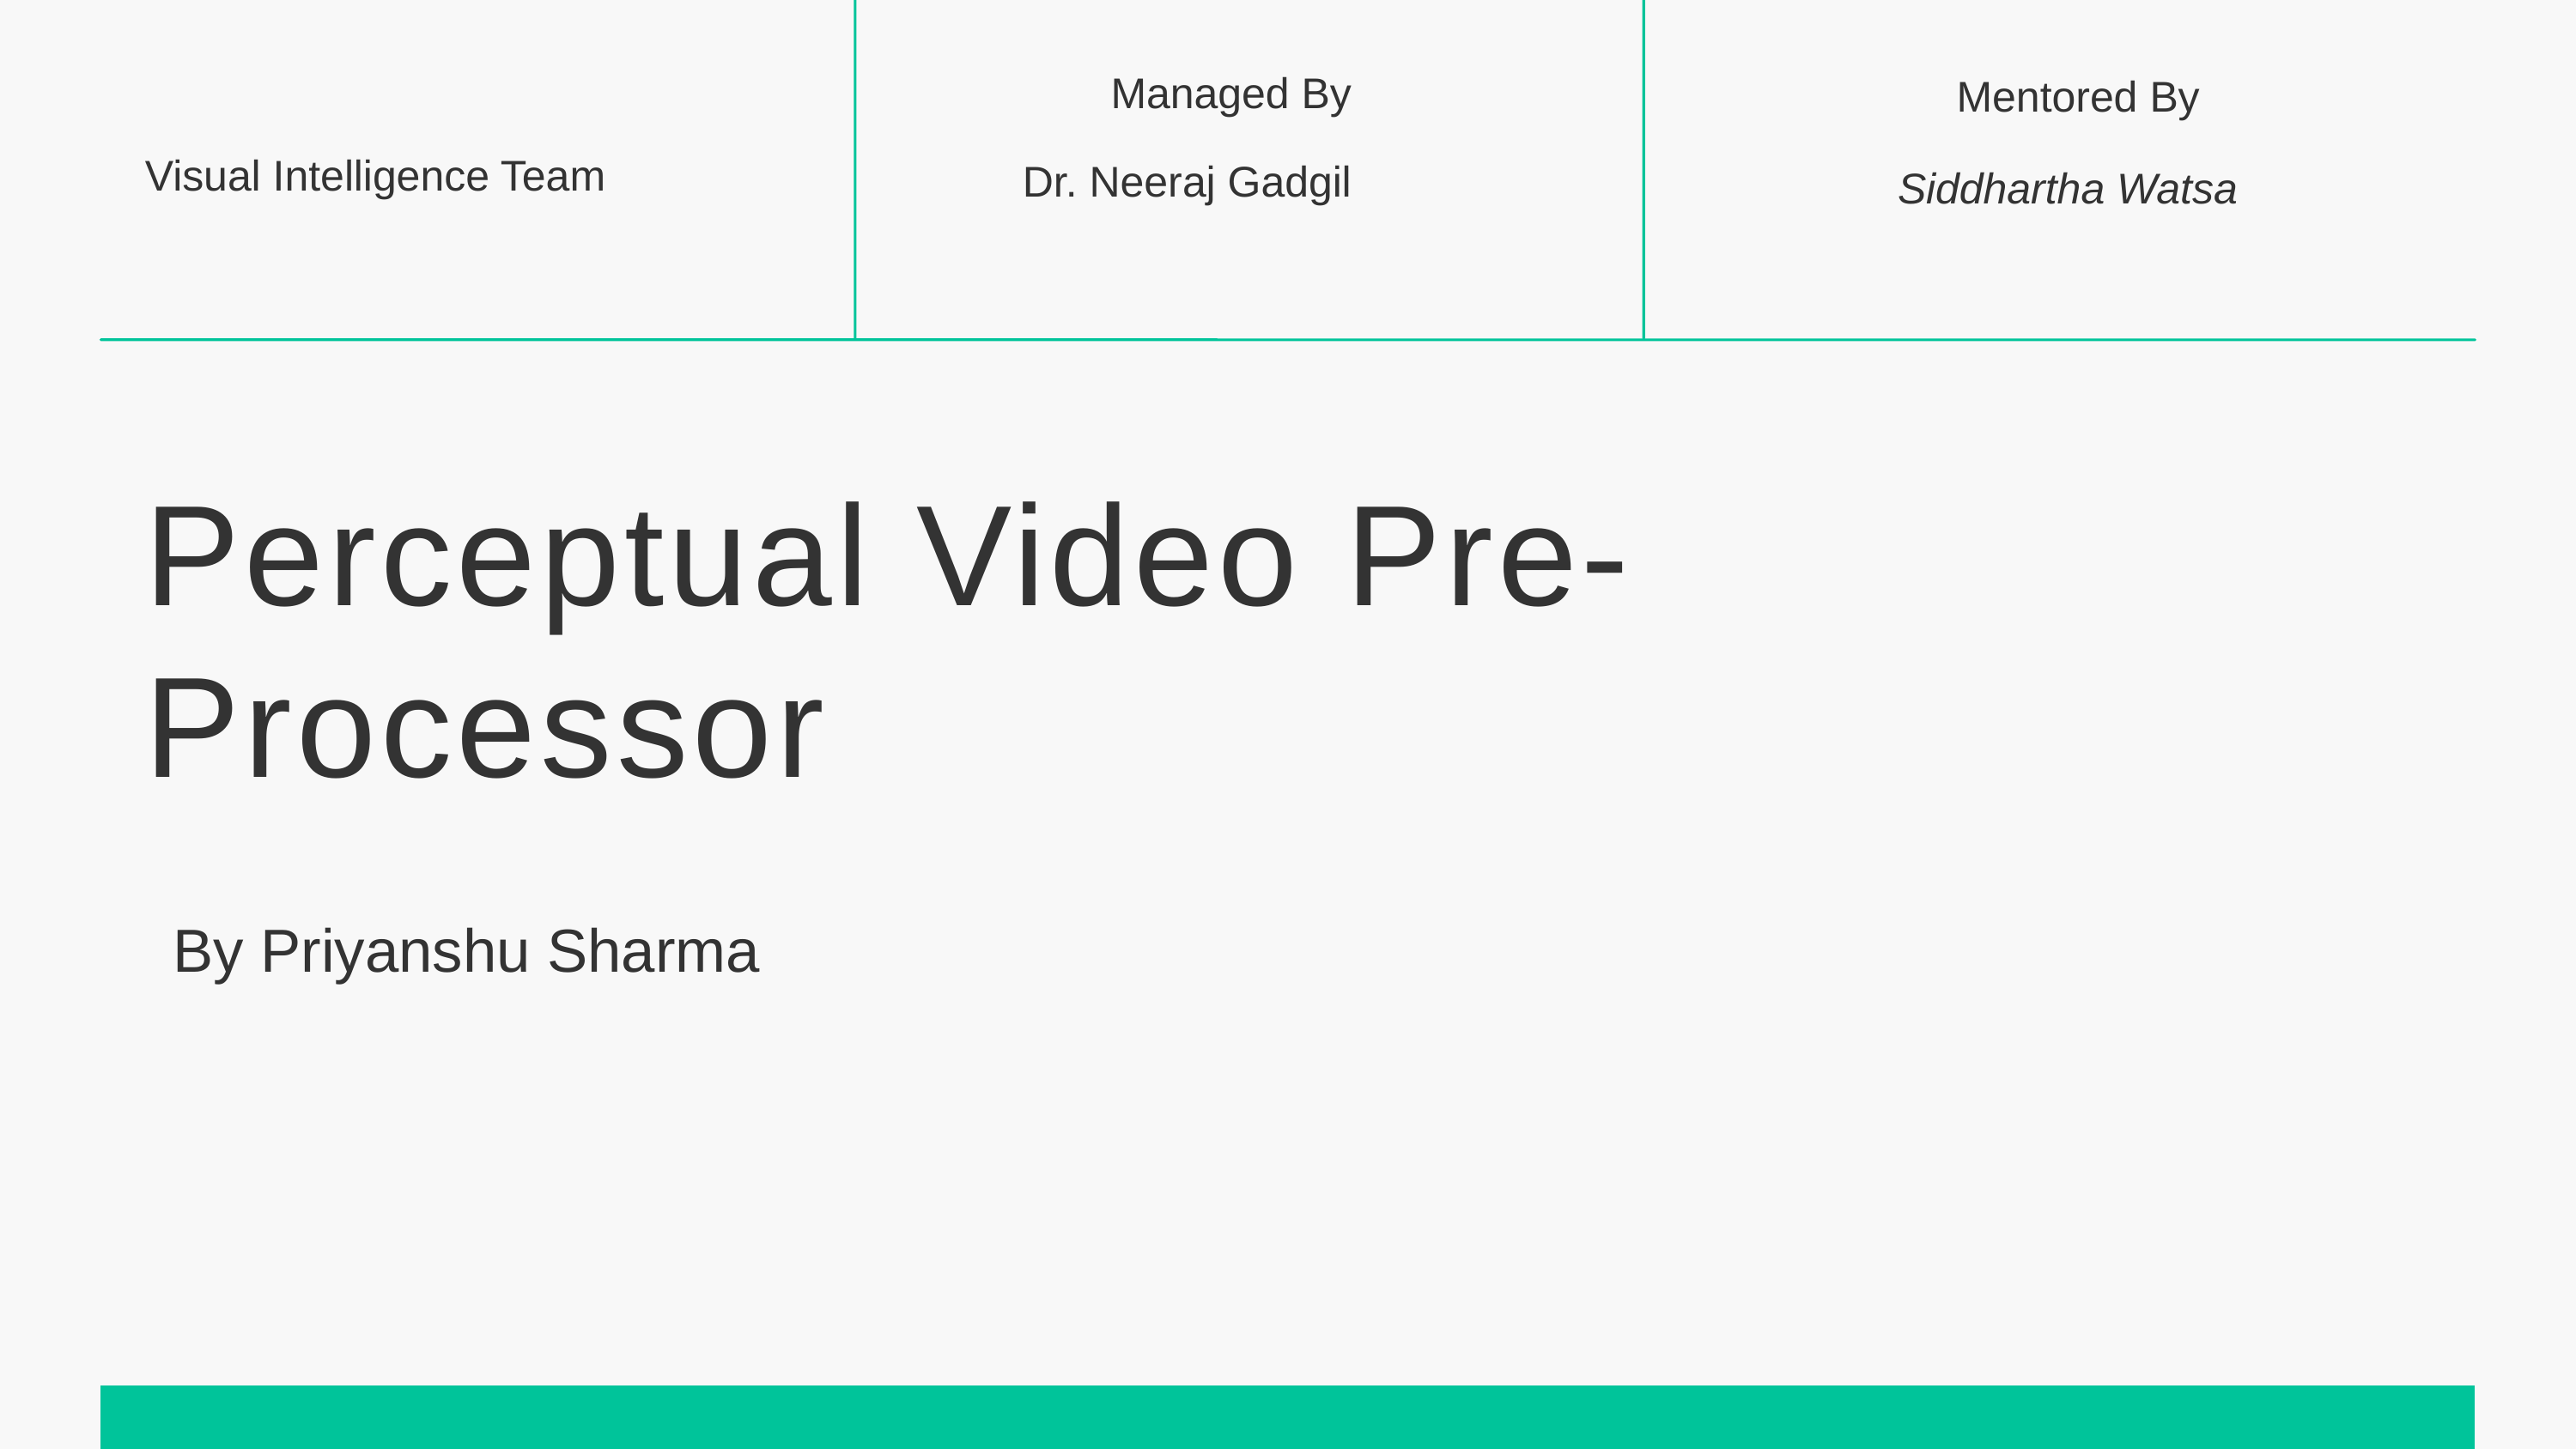

Managed By
Mentored By
Visual Intelligence Team
Dr. Neeraj Gadgil
Siddhartha Watsa

Perceptual Video Pre-Processor
By Priyanshu Sharma